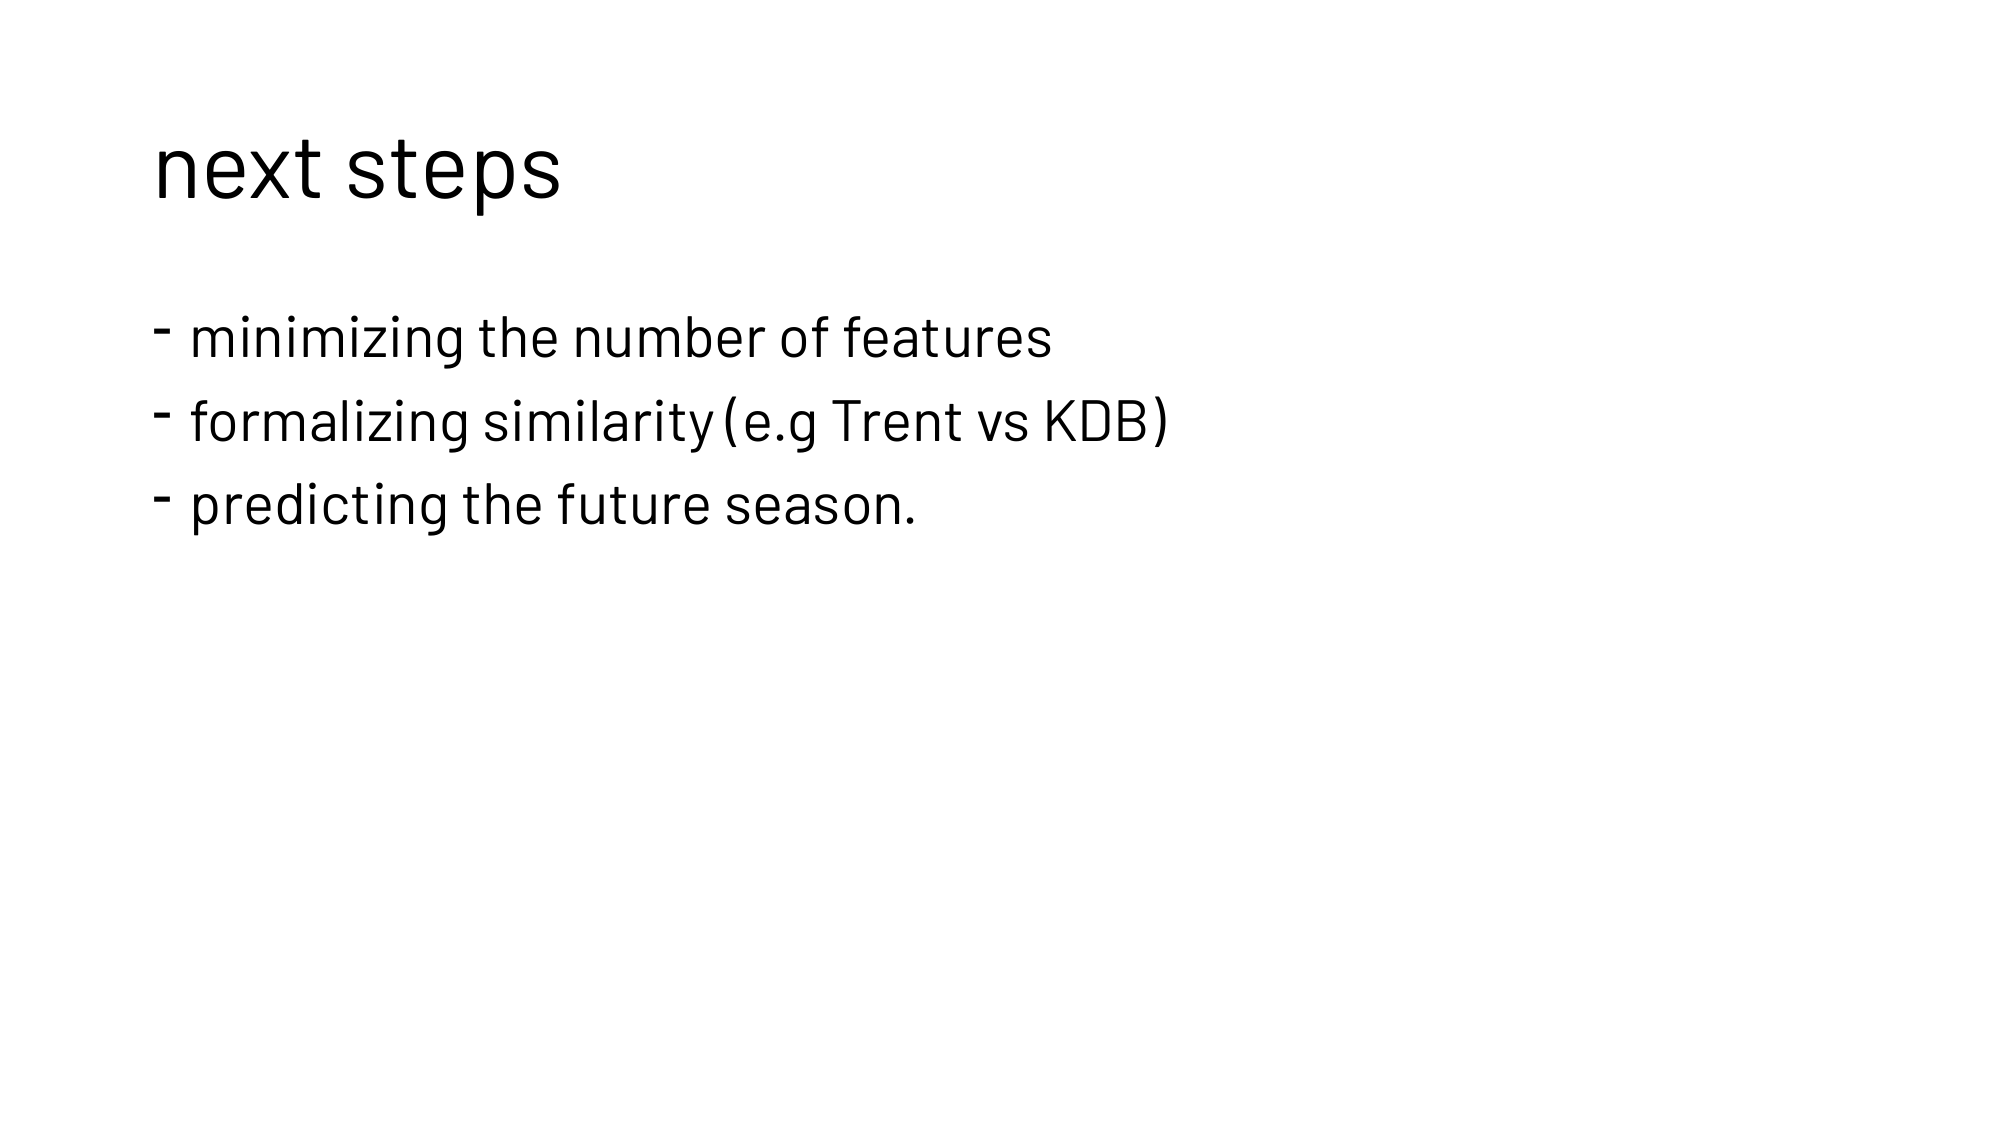

# next steps
minimizing the number of features
formalizing similarity (e.g Trent vs KDB)
predicting the future season.